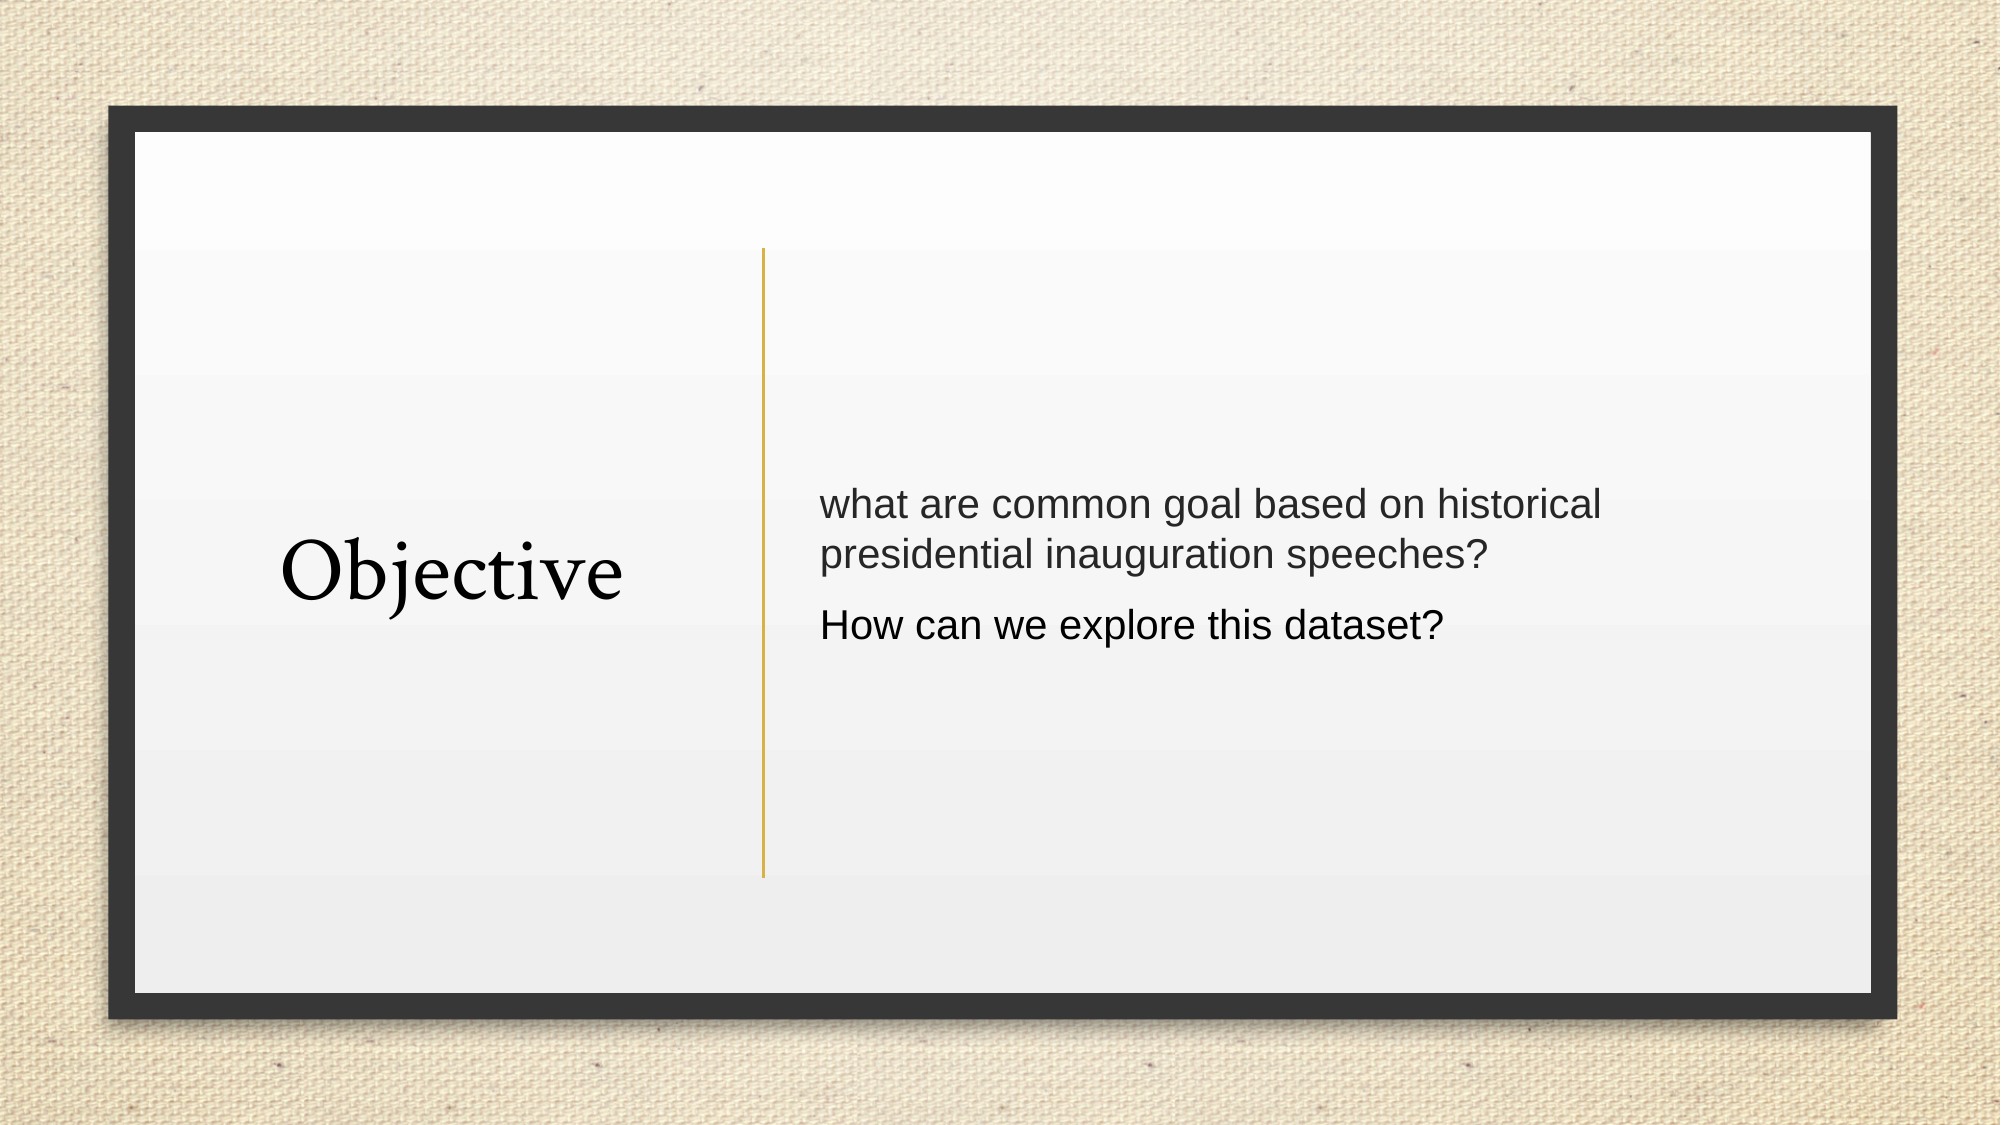

# Objective
what are common goal based on historical presidential inauguration speeches?
How can we explore this dataset?